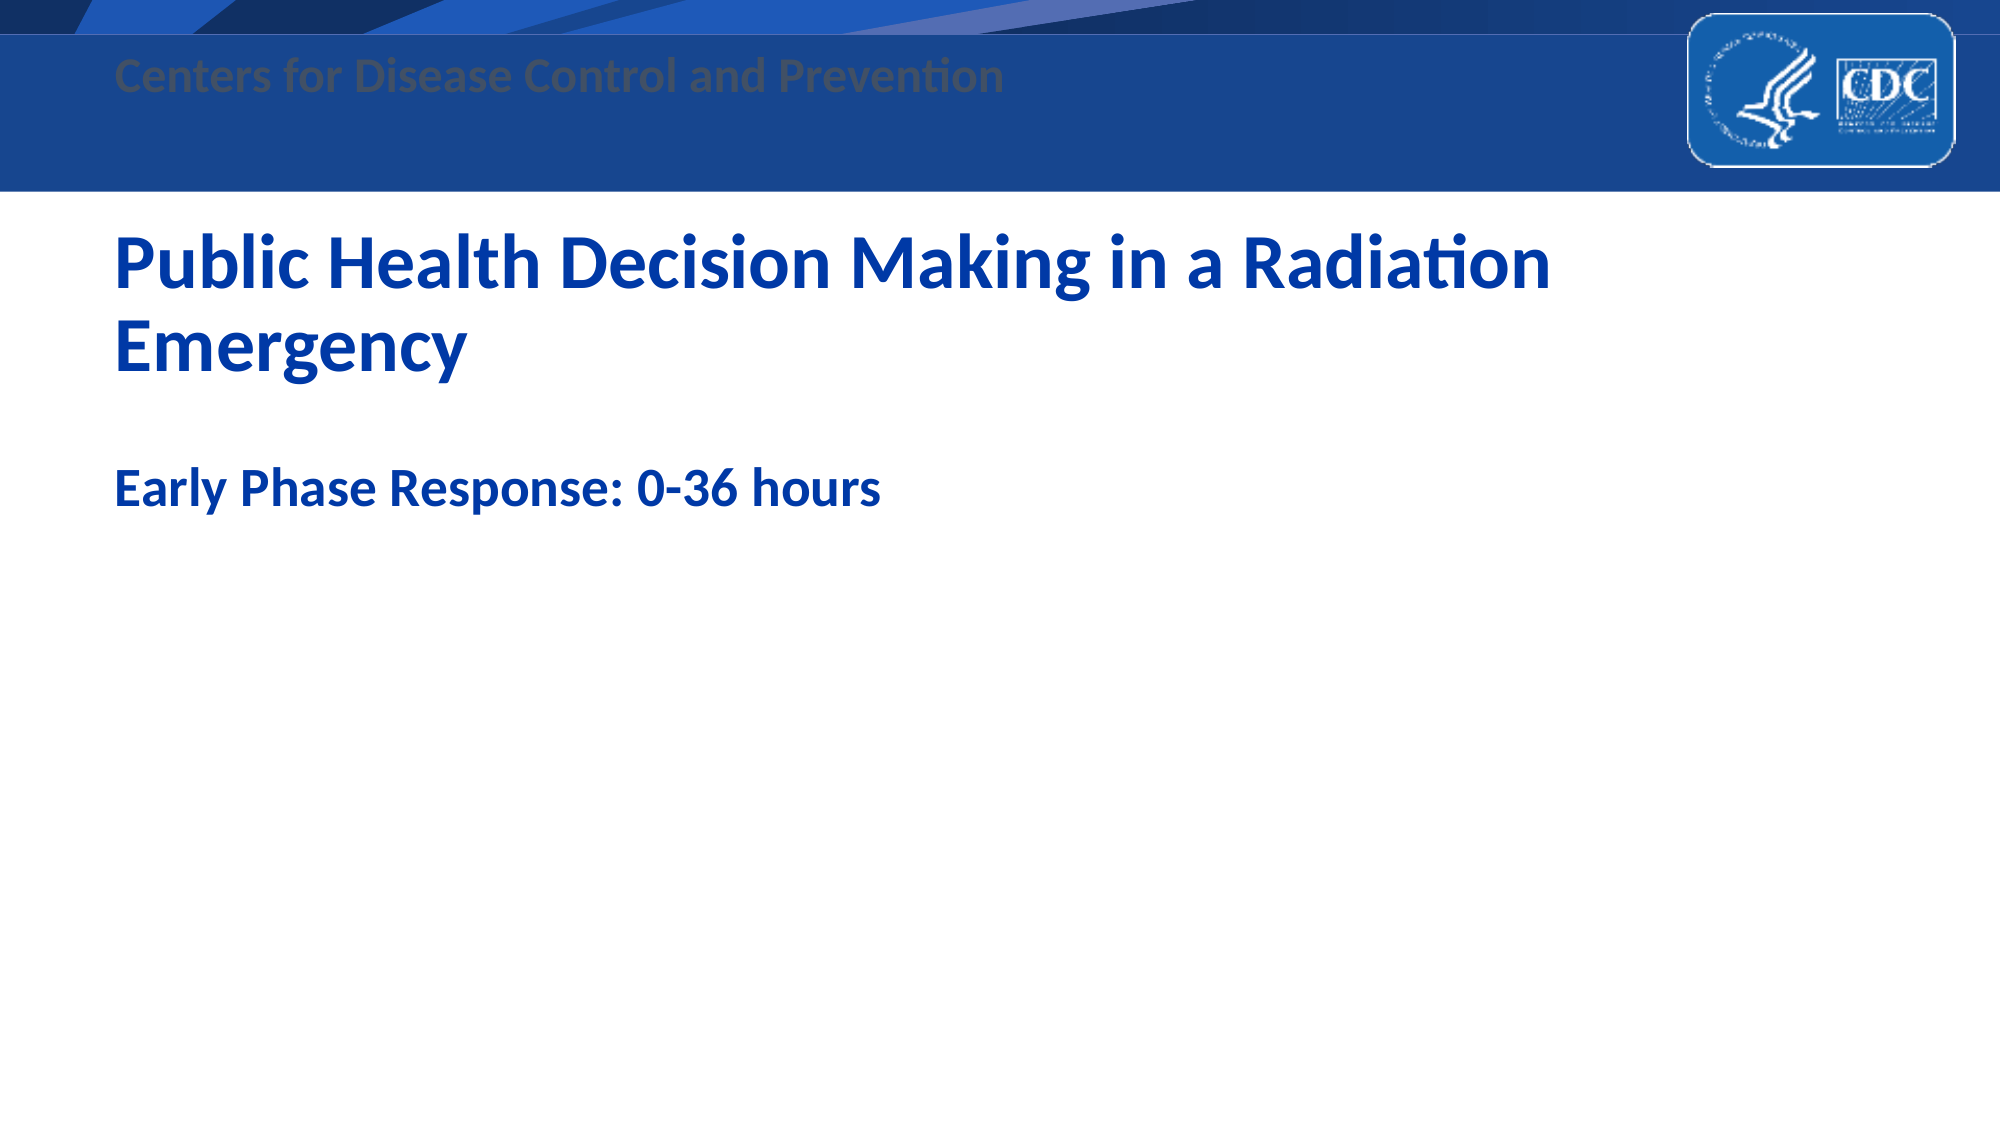

# Public Health Decision Making in a Radiation Emergency
Early Phase Response: 0-36 hours